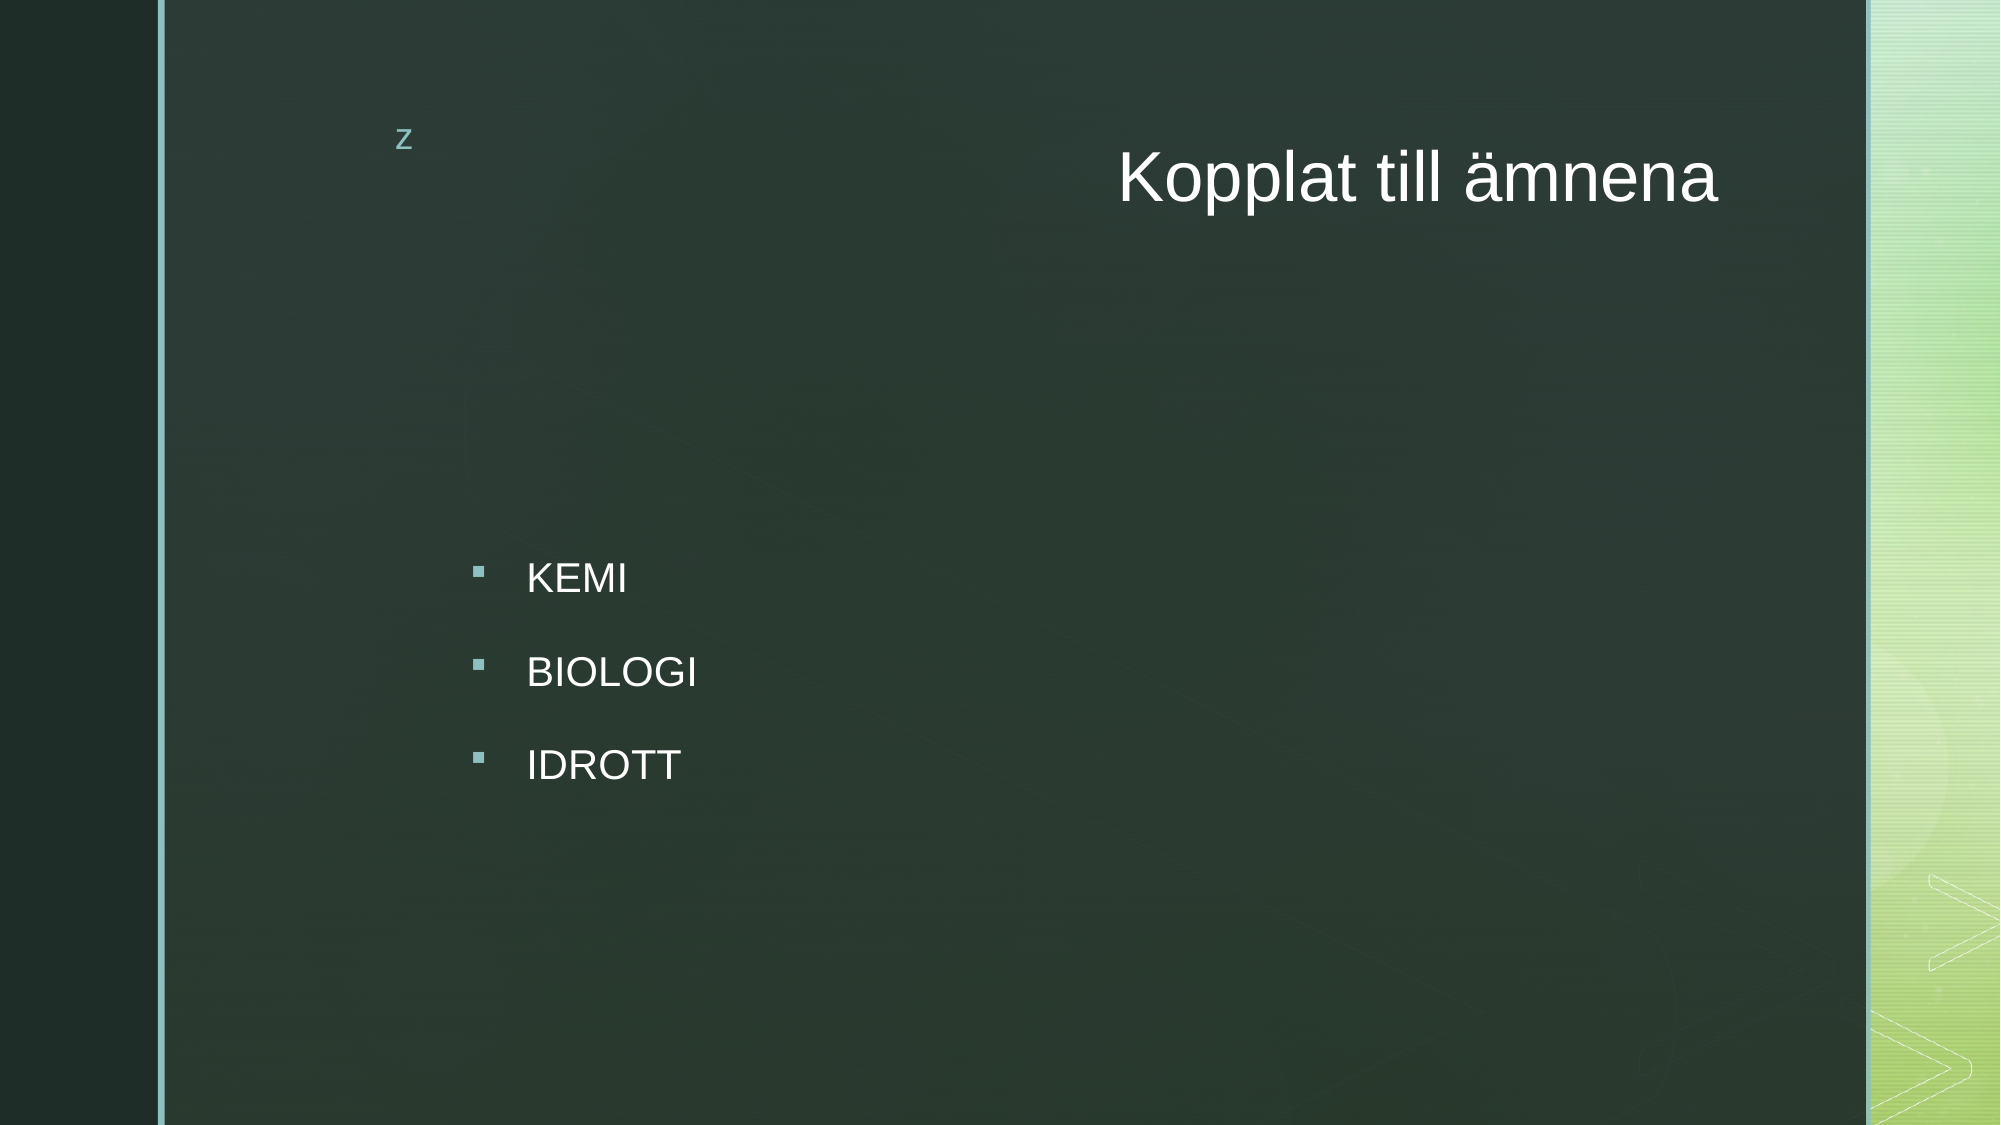

# Kopplat till ämnena
KEMI
BIOLOGI
IDROTT